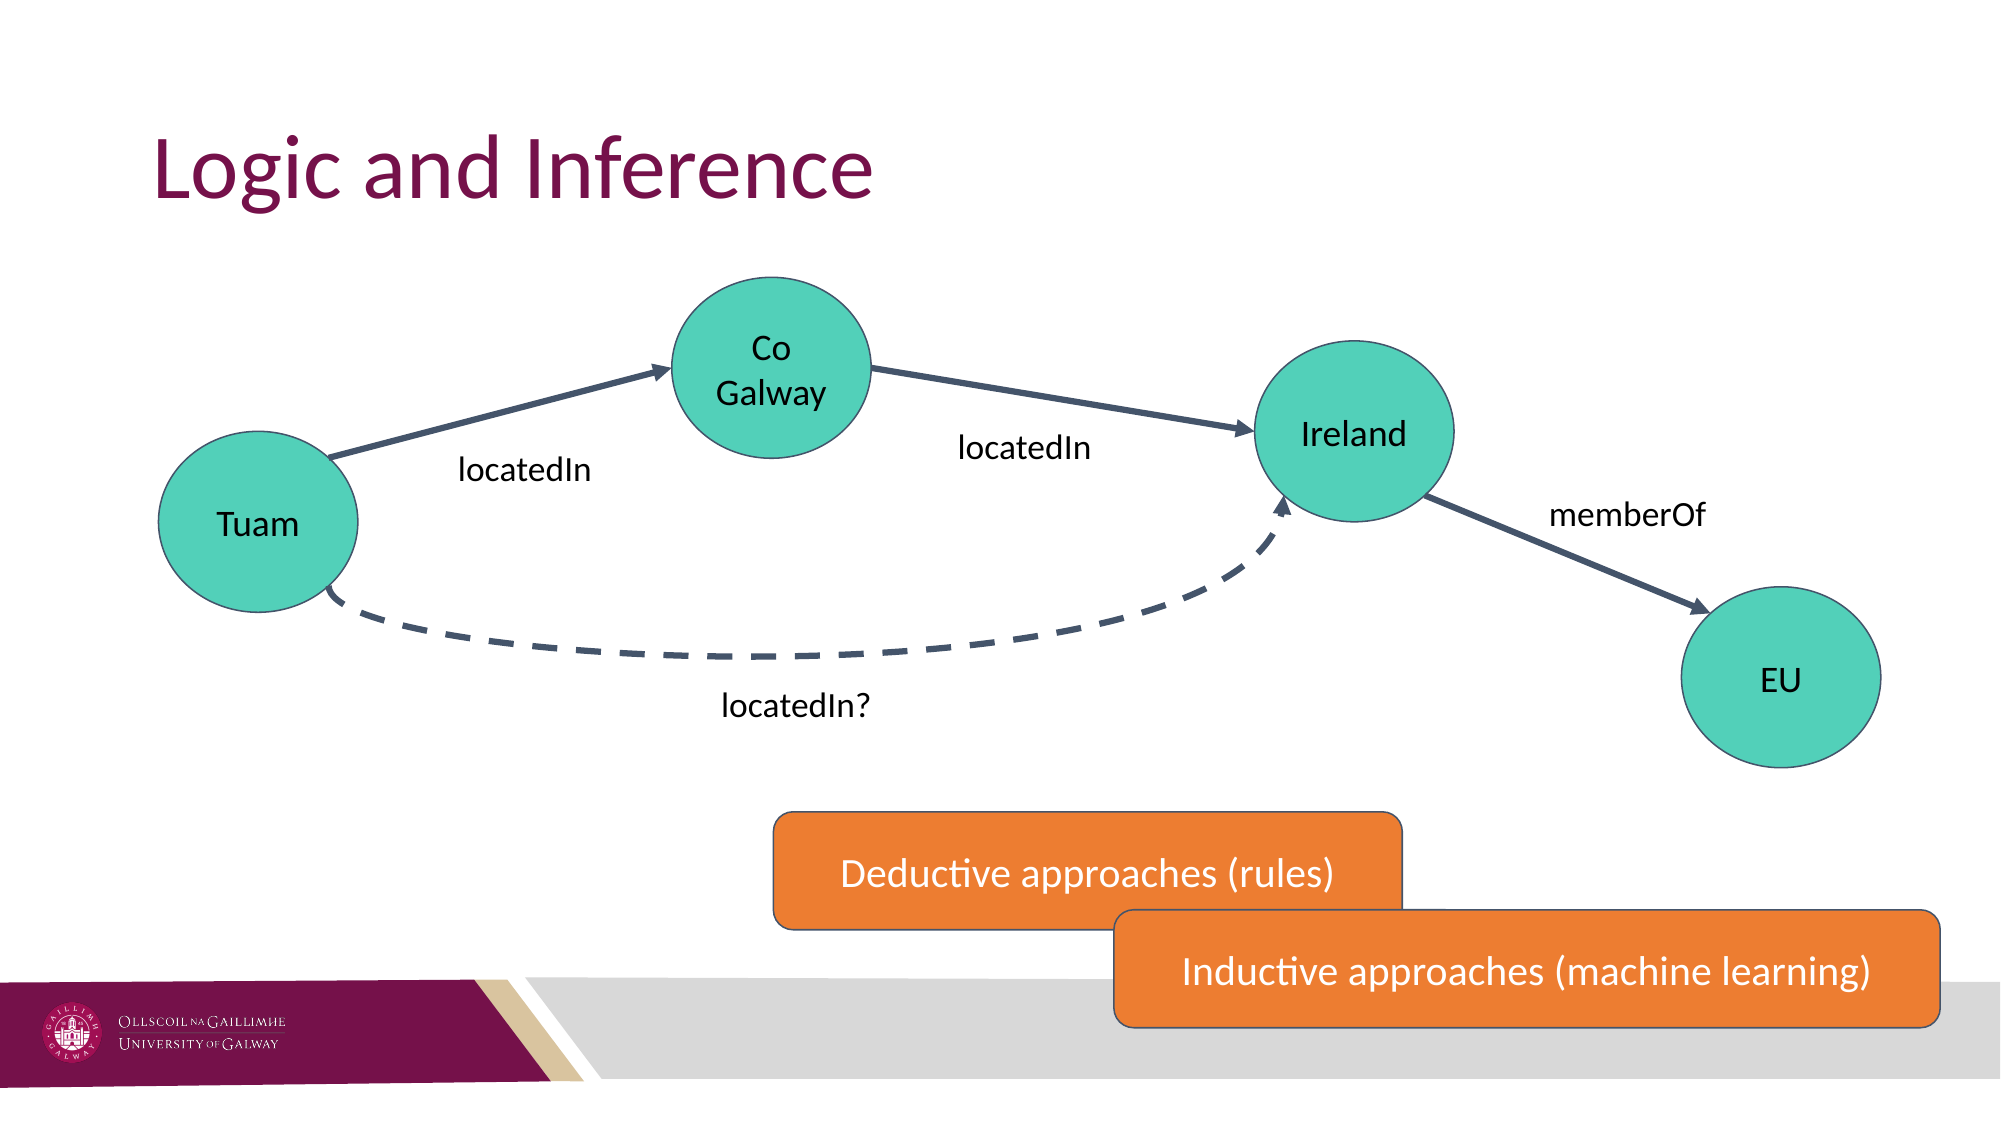

# Logic and Inference
Co Galway
Ireland
locatedIn
Tuam
locatedIn
memberOf
EU
locatedIn?
Deductive approaches (rules)
Inductive approaches (machine learning)